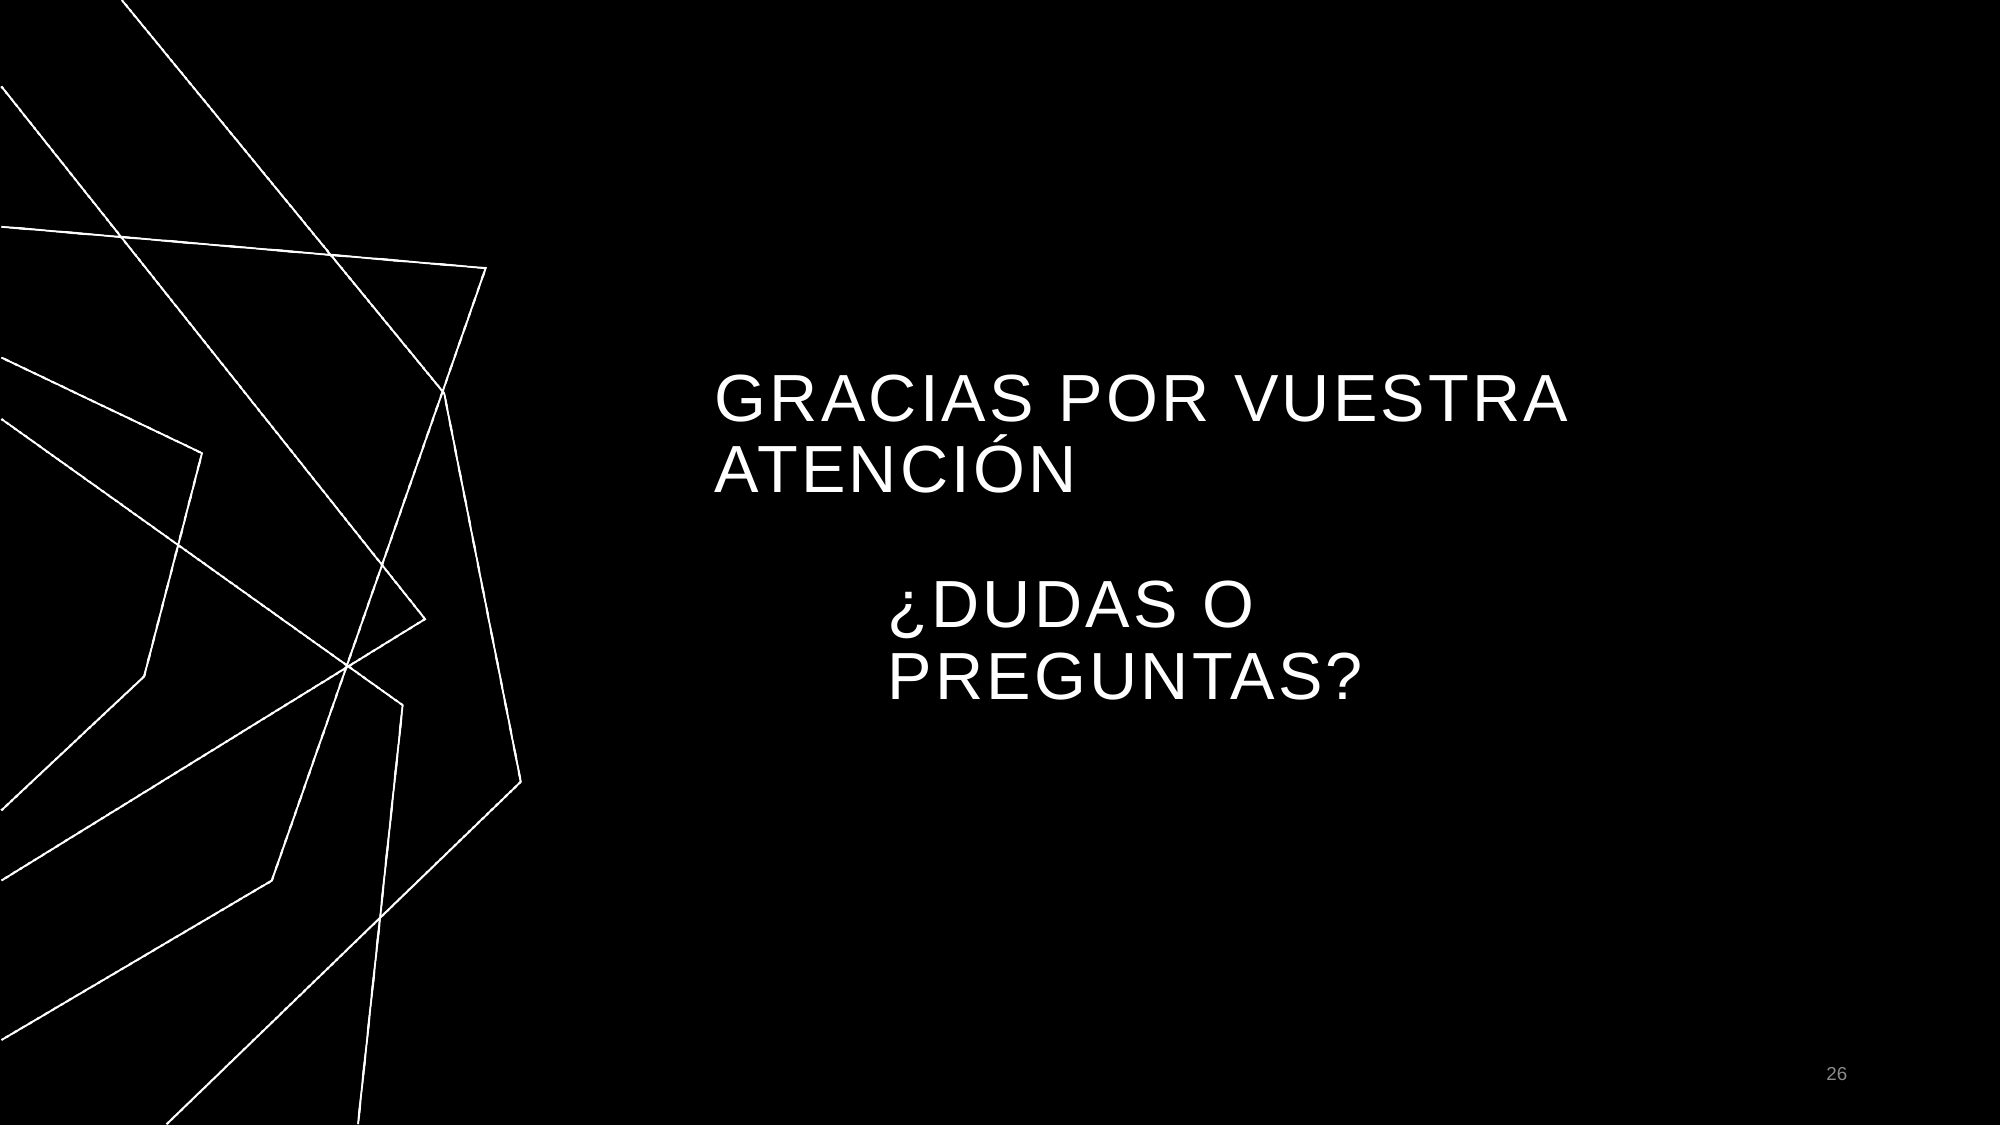

# Gracias por vuestra atención
¿Dudas o preguntas?
26